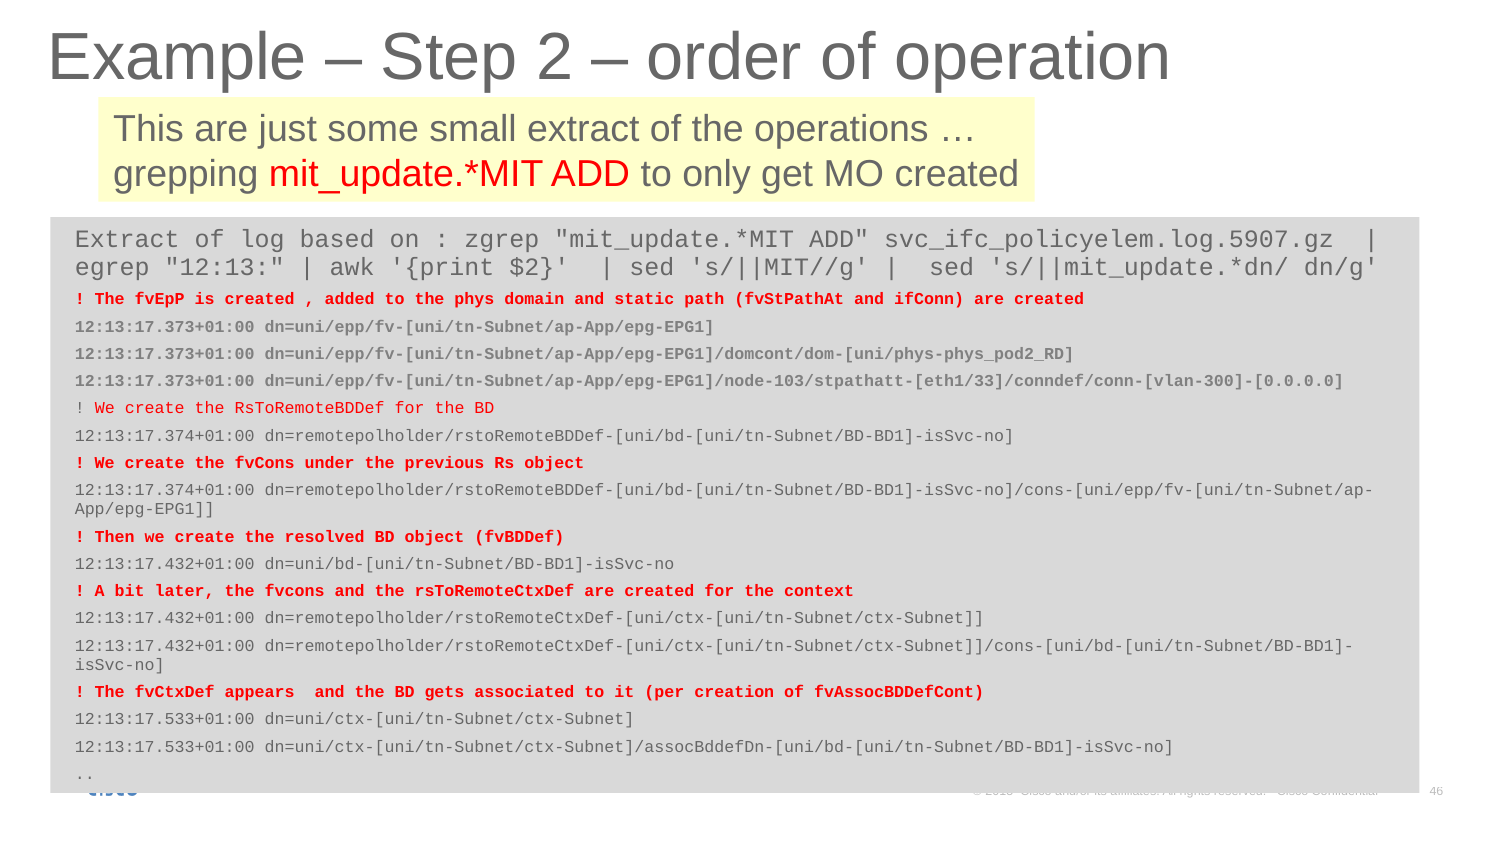

# Example – Step 2 – order of operation
This are just some small extract of the operations …
grepping mit_update.*MIT ADD to only get MO created
Extract of log based on : zgrep "mit_update.*MIT ADD" svc_ifc_policyelem.log.5907.gz  | egrep "12:13:" | awk '{print $2}'  | sed 's/||MIT//g' |  sed 's/||mit_update.*dn/ dn/g'
! The fvEpP is created , added to the phys domain and static path (fvStPathAt and ifConn) are created
12:13:17.373+01:00 dn=uni/epp/fv-[uni/tn-Subnet/ap-App/epg-EPG1]
12:13:17.373+01:00 dn=uni/epp/fv-[uni/tn-Subnet/ap-App/epg-EPG1]/domcont/dom-[uni/phys-phys_pod2_RD]
12:13:17.373+01:00 dn=uni/epp/fv-[uni/tn-Subnet/ap-App/epg-EPG1]/node-103/stpathatt-[eth1/33]/conndef/conn-[vlan-300]-[0.0.0.0]
! We create the RsToRemoteBDDef for the BD
12:13:17.374+01:00 dn=remotepolholder/rstoRemoteBDDef-[uni/bd-[uni/tn-Subnet/BD-BD1]-isSvc-no]
! We create the fvCons under the previous Rs object
12:13:17.374+01:00 dn=remotepolholder/rstoRemoteBDDef-[uni/bd-[uni/tn-Subnet/BD-BD1]-isSvc-no]/cons-[uni/epp/fv-[uni/tn-Subnet/ap-App/epg-EPG1]]
! Then we create the resolved BD object (fvBDDef)
12:13:17.432+01:00 dn=uni/bd-[uni/tn-Subnet/BD-BD1]-isSvc-no
! A bit later, the fvcons and the rsToRemoteCtxDef are created for the context
12:13:17.432+01:00 dn=remotepolholder/rstoRemoteCtxDef-[uni/ctx-[uni/tn-Subnet/ctx-Subnet]]
12:13:17.432+01:00 dn=remotepolholder/rstoRemoteCtxDef-[uni/ctx-[uni/tn-Subnet/ctx-Subnet]]/cons-[uni/bd-[uni/tn-Subnet/BD-BD1]-isSvc-no]
! The fvCtxDef appears  and the BD gets associated to it (per creation of fvAssocBDDefCont)
12:13:17.533+01:00 dn=uni/ctx-[uni/tn-Subnet/ctx-Subnet]
12:13:17.533+01:00 dn=uni/ctx-[uni/tn-Subnet/ctx-Subnet]/assocBddefDn-[uni/bd-[uni/tn-Subnet/BD-BD1]-isSvc-no]
..